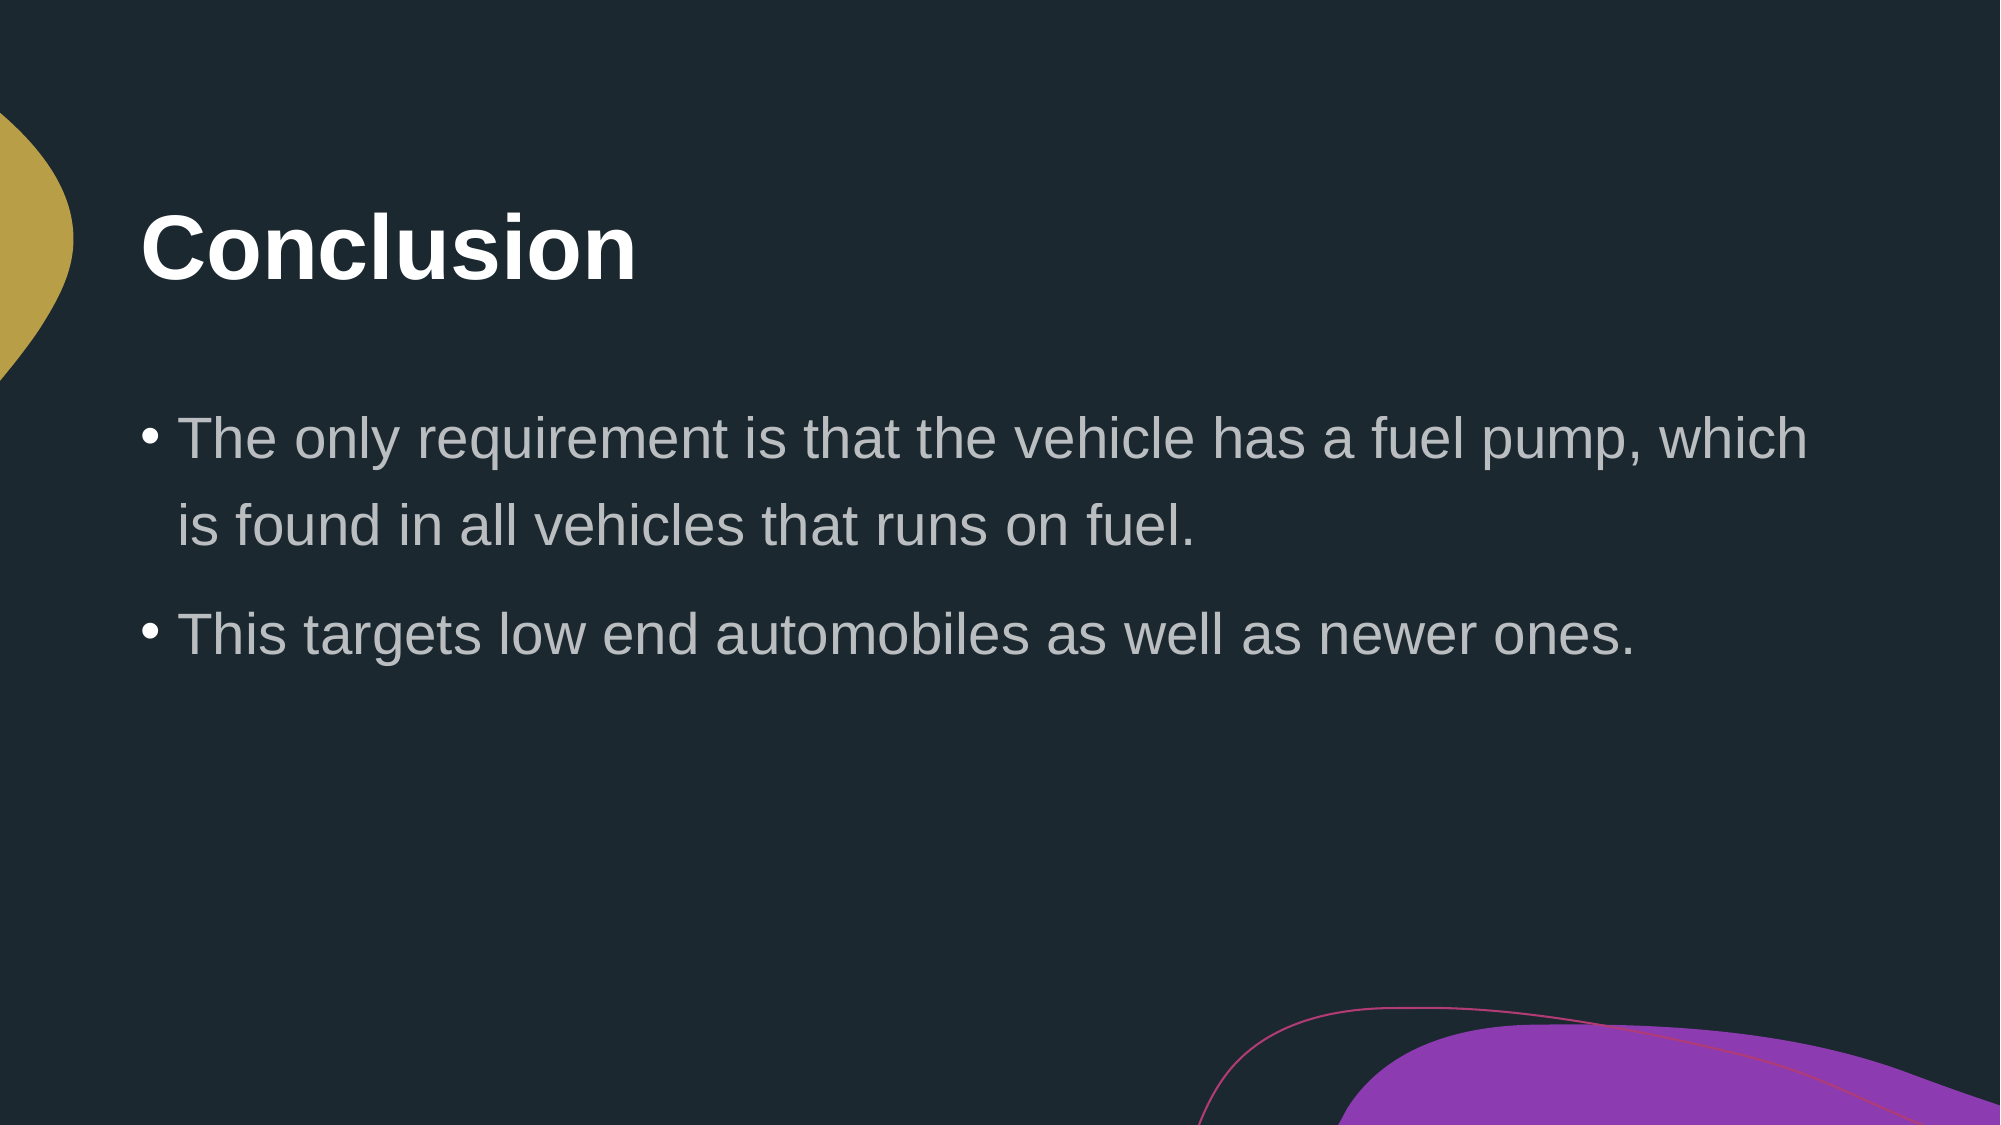

# Conclusion
The only requirement is that the vehicle has a fuel pump, which is found in all vehicles that runs on fuel.
This targets low end automobiles as well as newer ones.